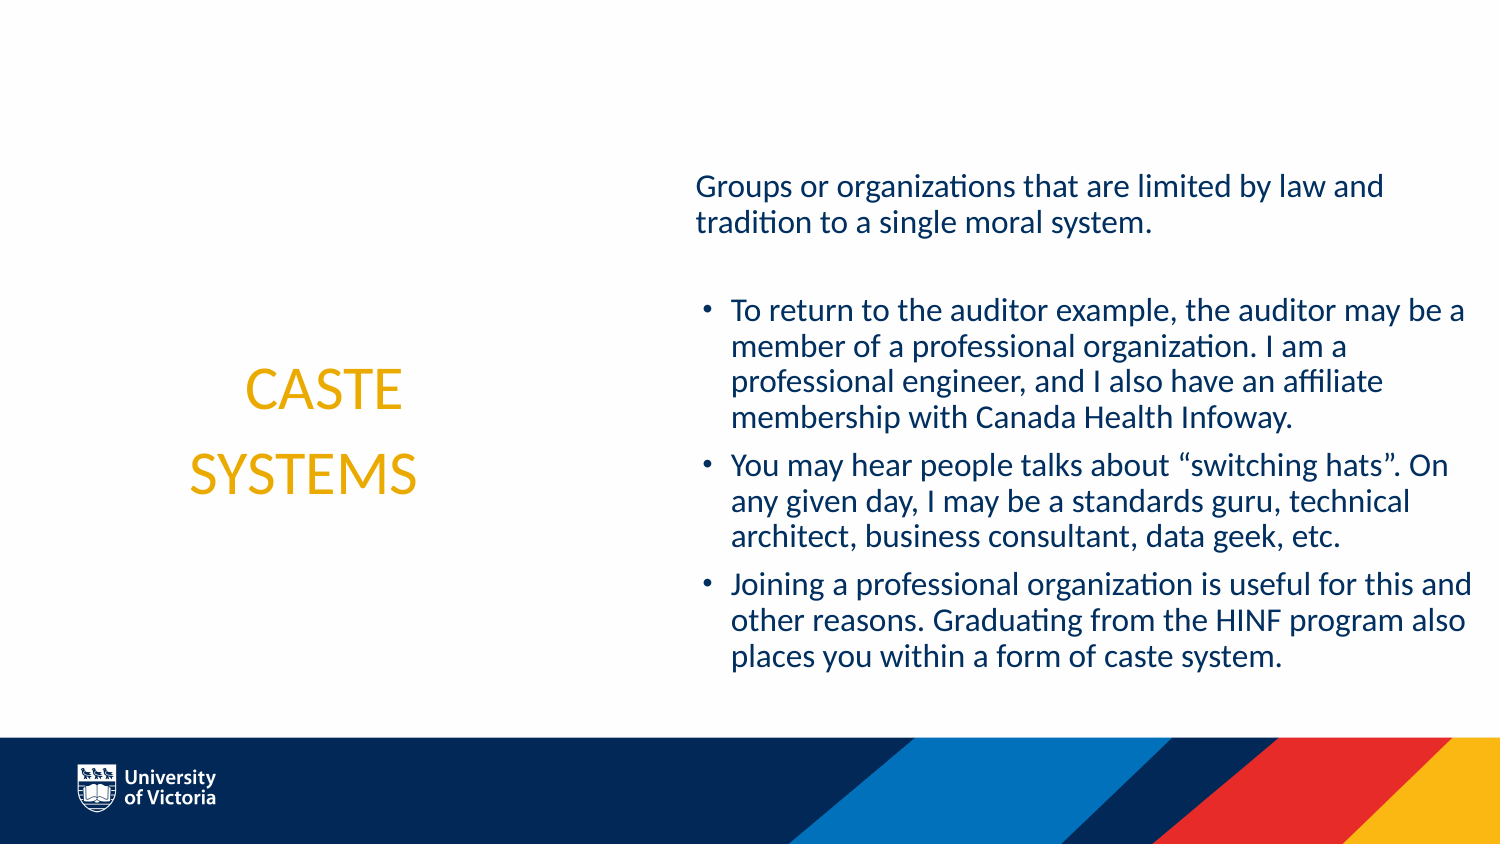

Caste
Systems
Groups or organizations that are limited by law and tradition to a single moral system.
To return to the auditor example, the auditor may be a member of a professional organization. I am a professional engineer, and I also have an affiliate membership with Canada Health Infoway.
You may hear people talks about “switching hats”. On any given day, I may be a standards guru, technical architect, business consultant, data geek, etc.
Joining a professional organization is useful for this and other reasons. Graduating from the HINF program also places you within a form of caste system.